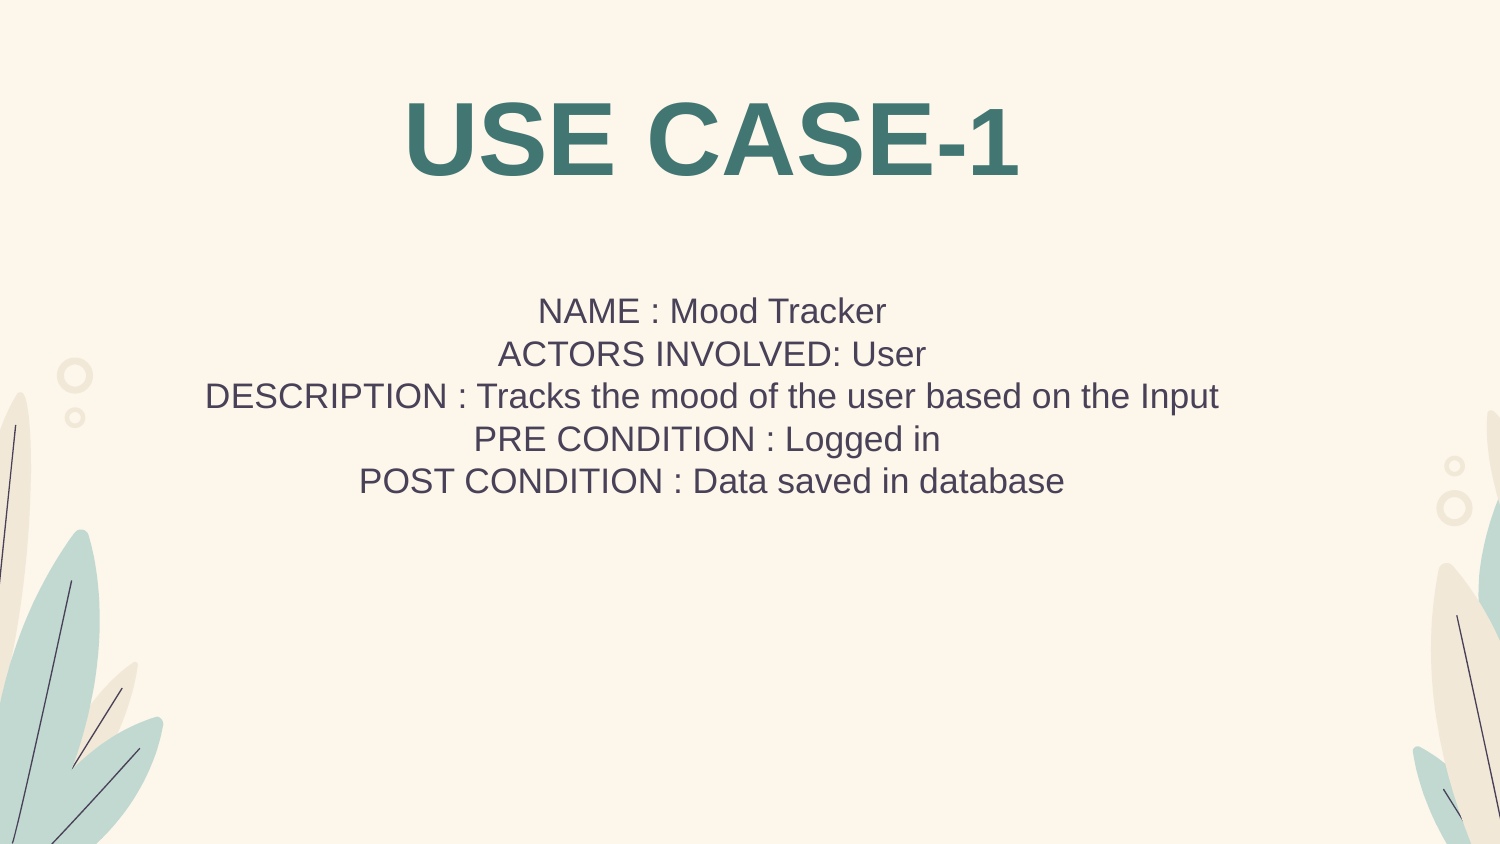

# USE CASE-1
NAME : Mood Tracker
ACTORS INVOLVED: User
DESCRIPTION : Tracks the mood of the user based on the Input
PRE CONDITION : Logged in
POST CONDITION : Data saved in database